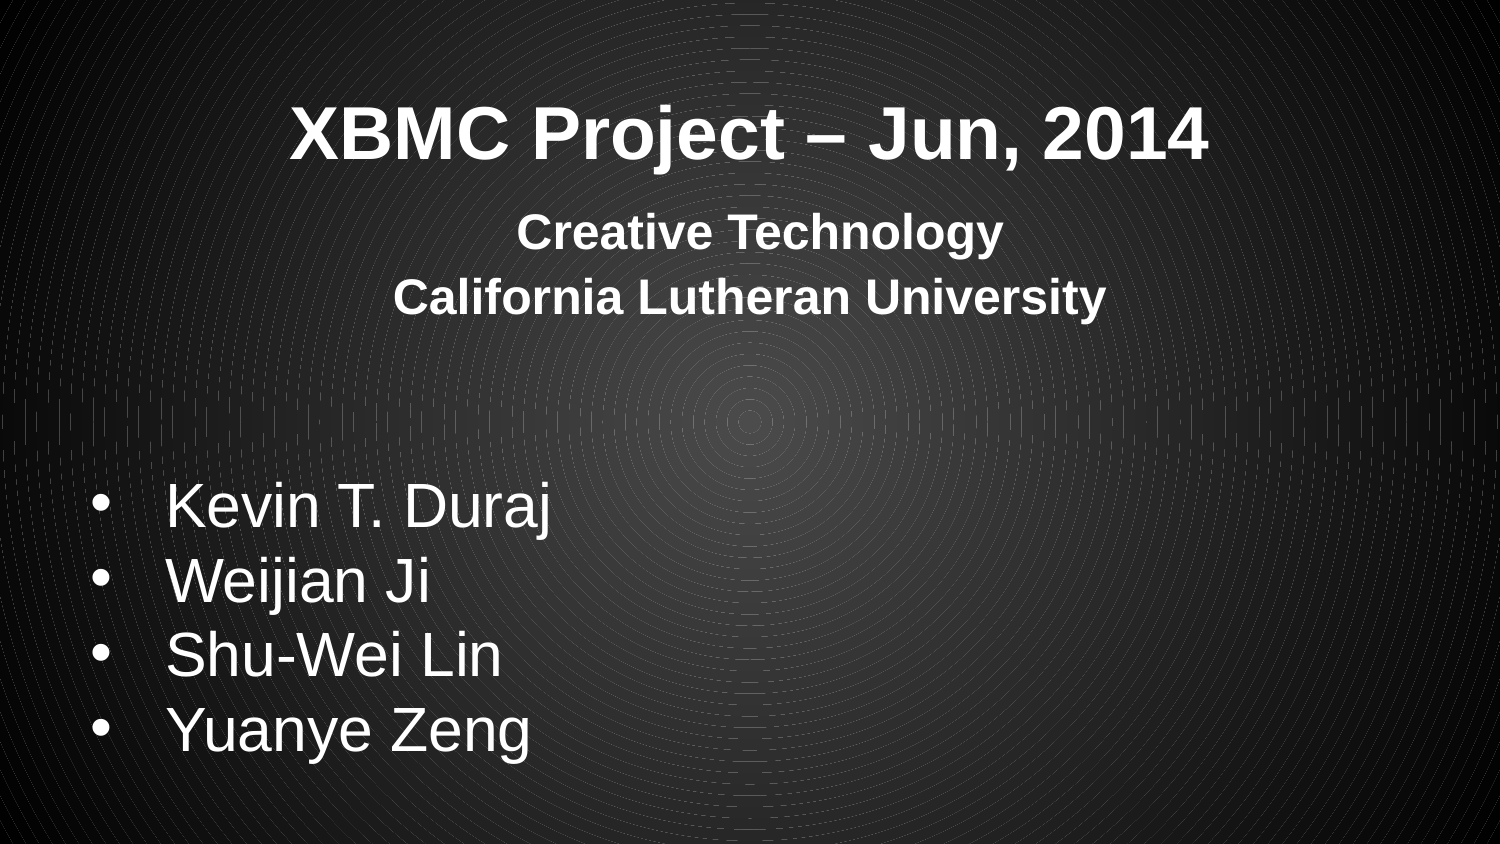

# XBMC Project – Jun, 2014 Creative Technology California Lutheran University

Kevin T. Duraj
Weijian Ji
Shu-Wei Lin
Yuanye Zeng